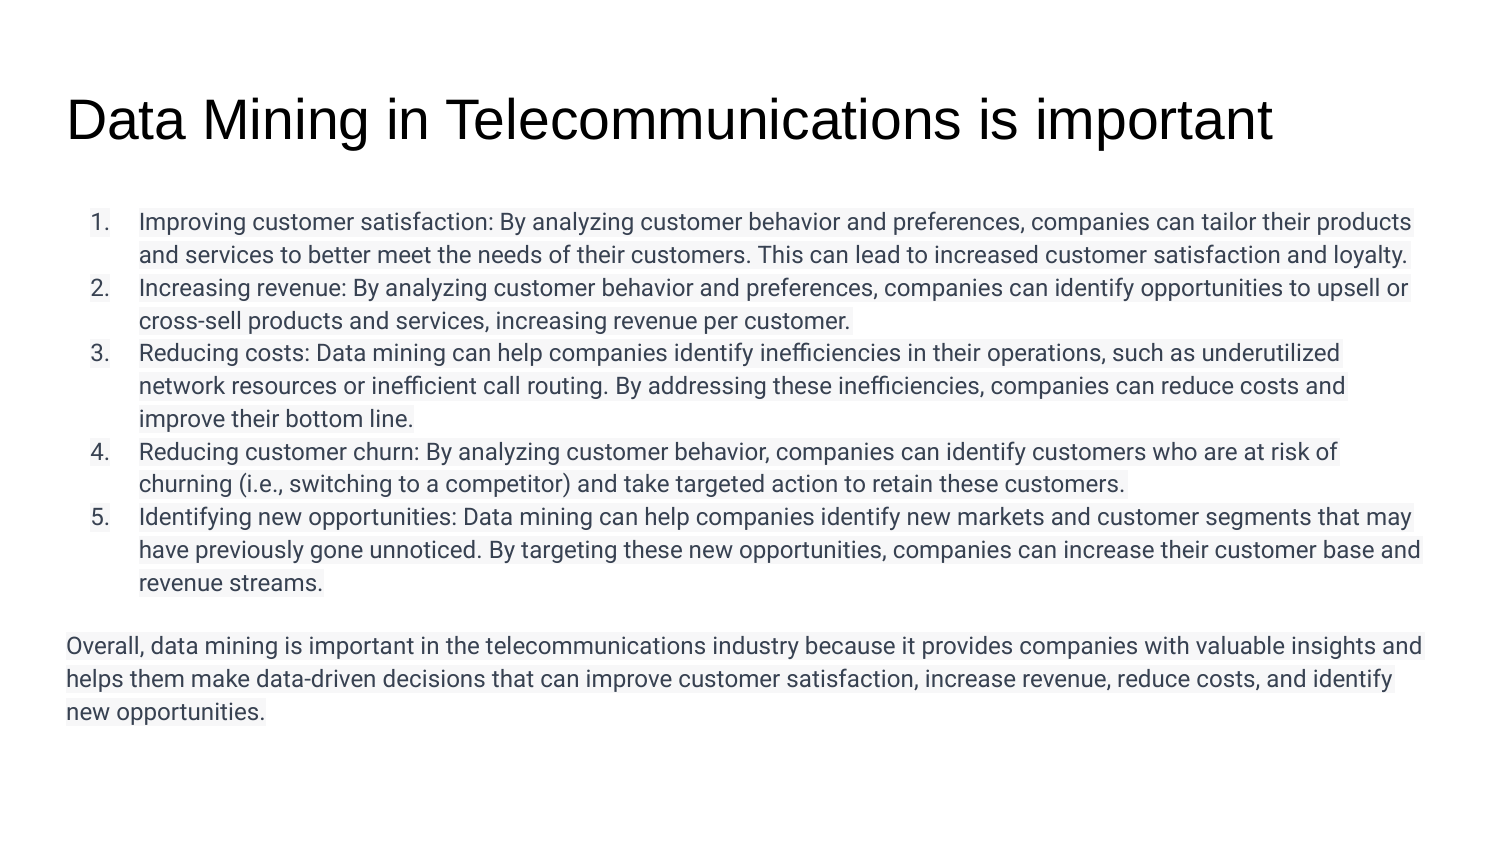

# Data Mining in Telecommunications is important
Improving customer satisfaction: By analyzing customer behavior and preferences, companies can tailor their products and services to better meet the needs of their customers. This can lead to increased customer satisfaction and loyalty.
Increasing revenue: By analyzing customer behavior and preferences, companies can identify opportunities to upsell or cross-sell products and services, increasing revenue per customer.
Reducing costs: Data mining can help companies identify inefficiencies in their operations, such as underutilized network resources or inefficient call routing. By addressing these inefficiencies, companies can reduce costs and improve their bottom line.
Reducing customer churn: By analyzing customer behavior, companies can identify customers who are at risk of churning (i.e., switching to a competitor) and take targeted action to retain these customers.
Identifying new opportunities: Data mining can help companies identify new markets and customer segments that may have previously gone unnoticed. By targeting these new opportunities, companies can increase their customer base and revenue streams.
Overall, data mining is important in the telecommunications industry because it provides companies with valuable insights and helps them make data-driven decisions that can improve customer satisfaction, increase revenue, reduce costs, and identify new opportunities.